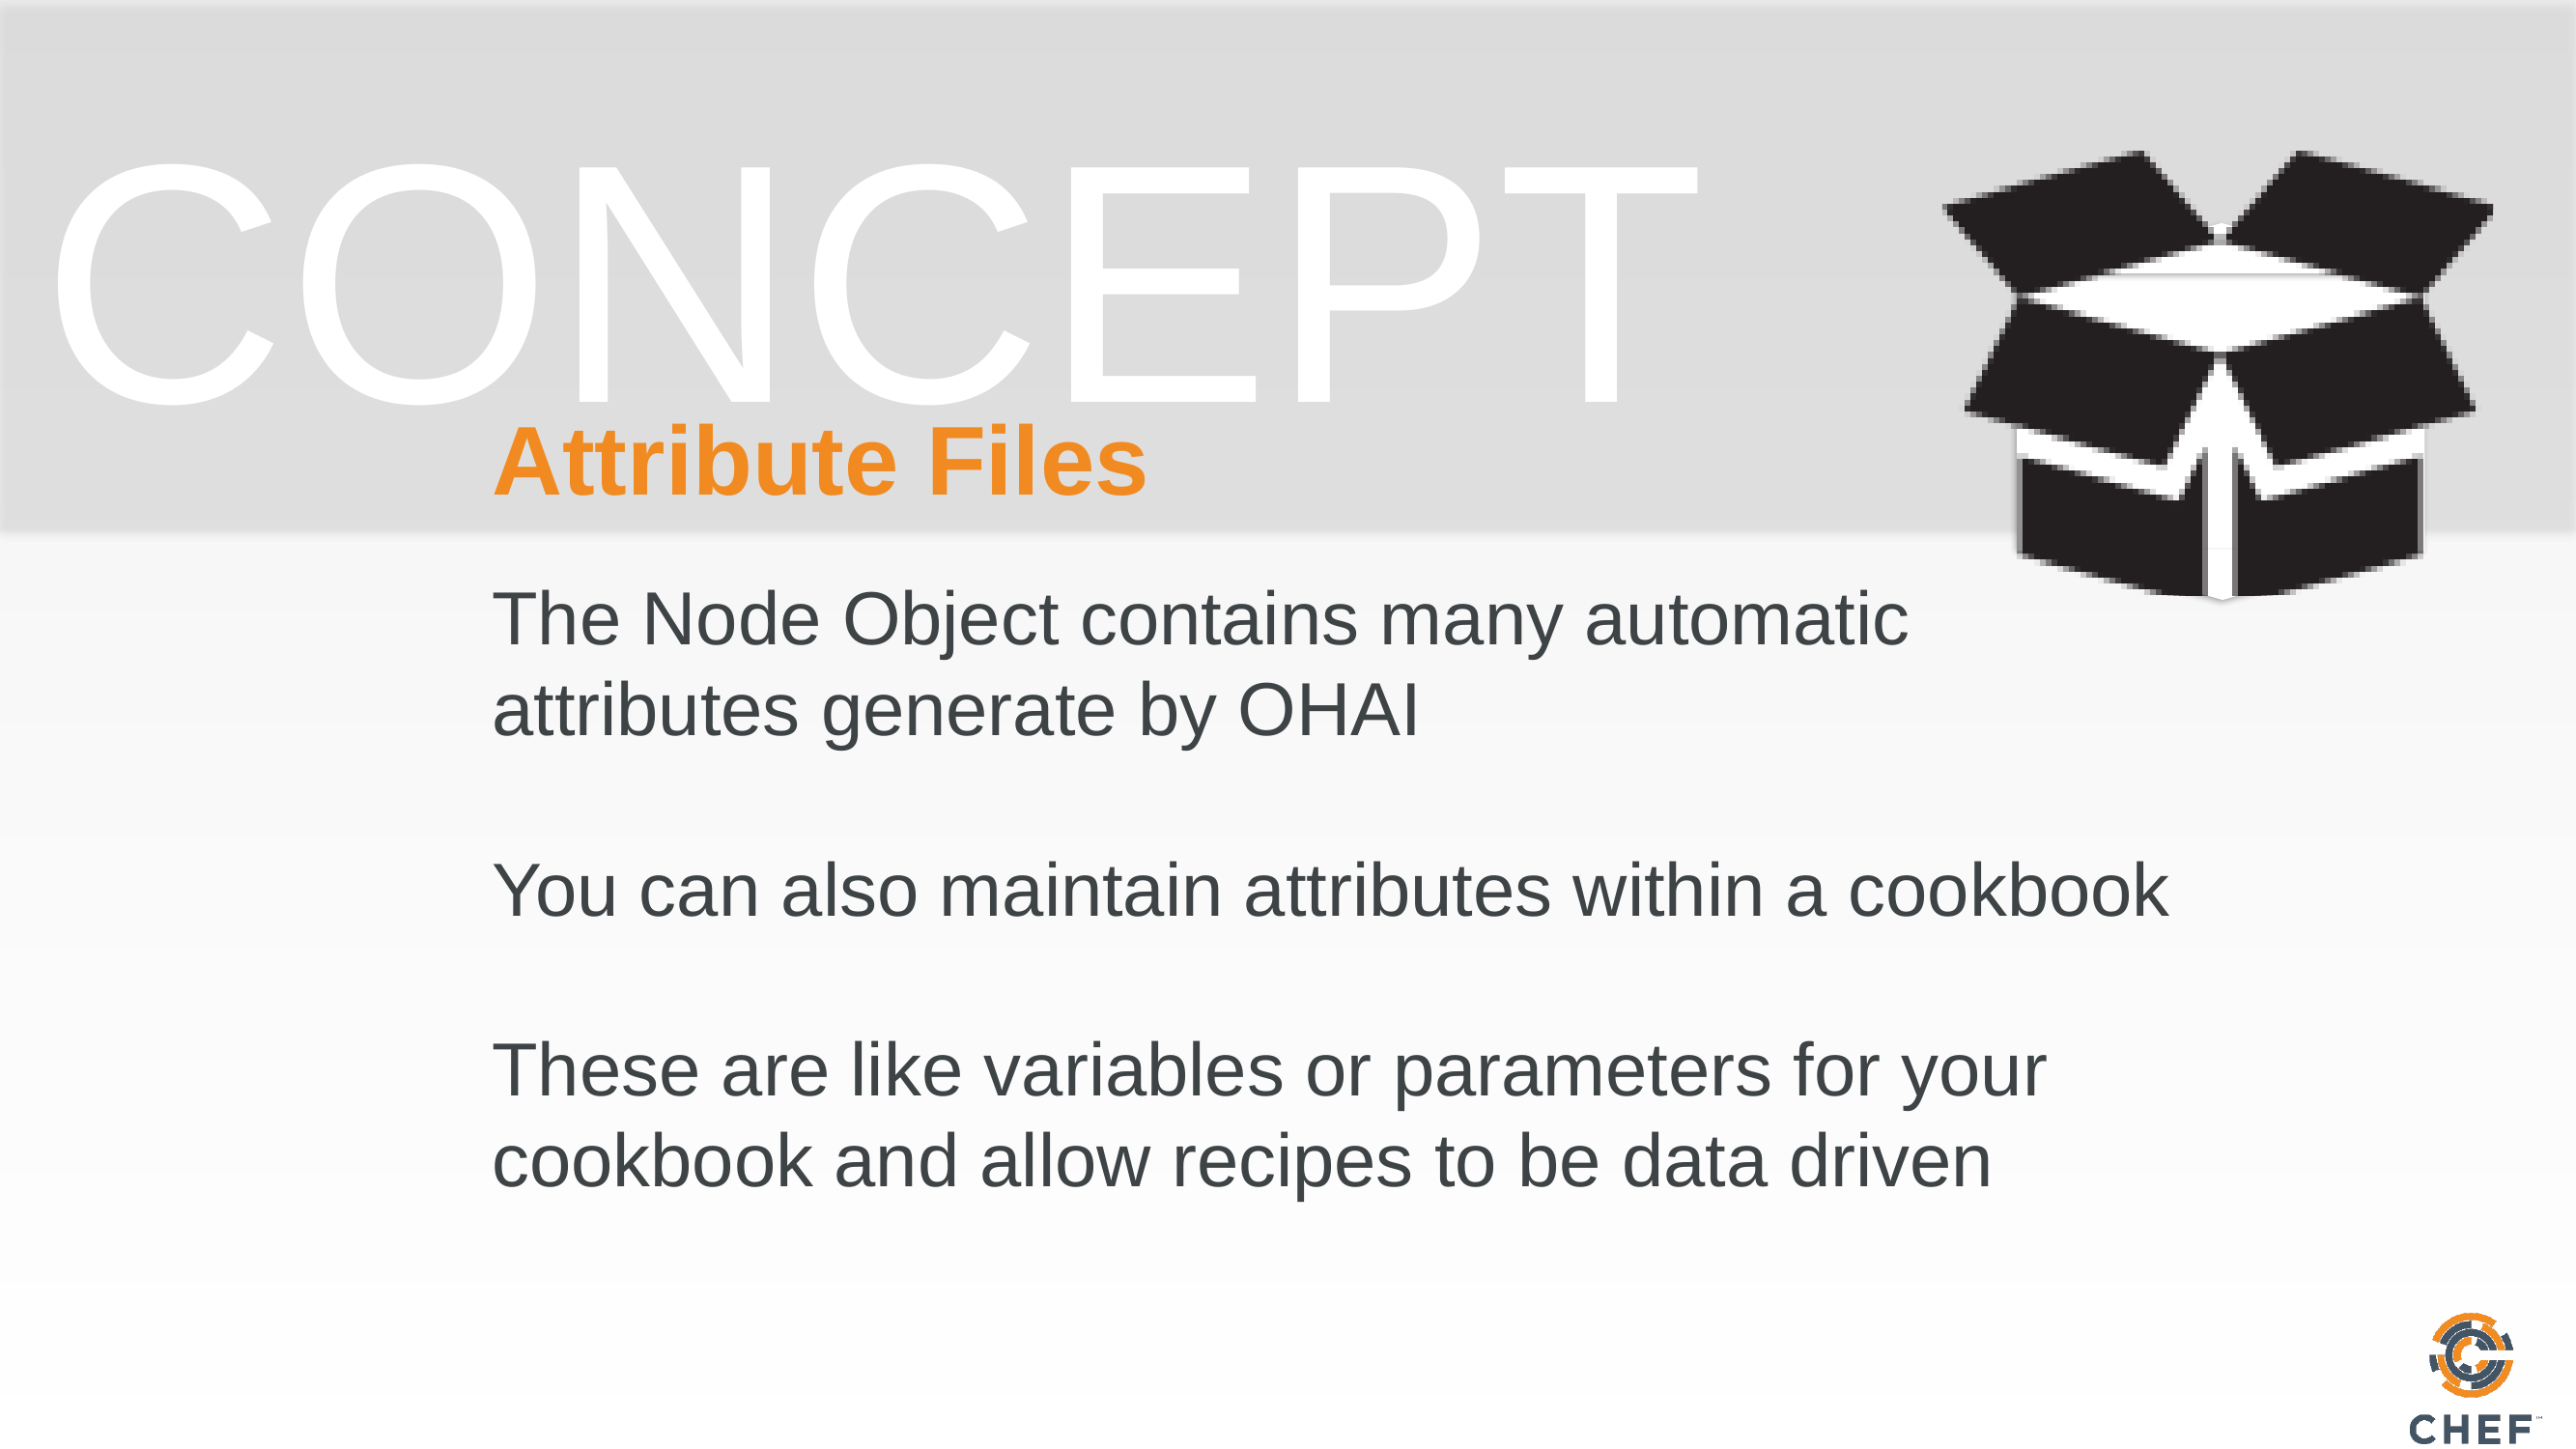

# Attribute Files
The Node Object contains many automatic attributes generate by OHAI

You can also maintain attributes within a cookbook

These are like variables or parameters for your cookbook and allow recipes to be data driven